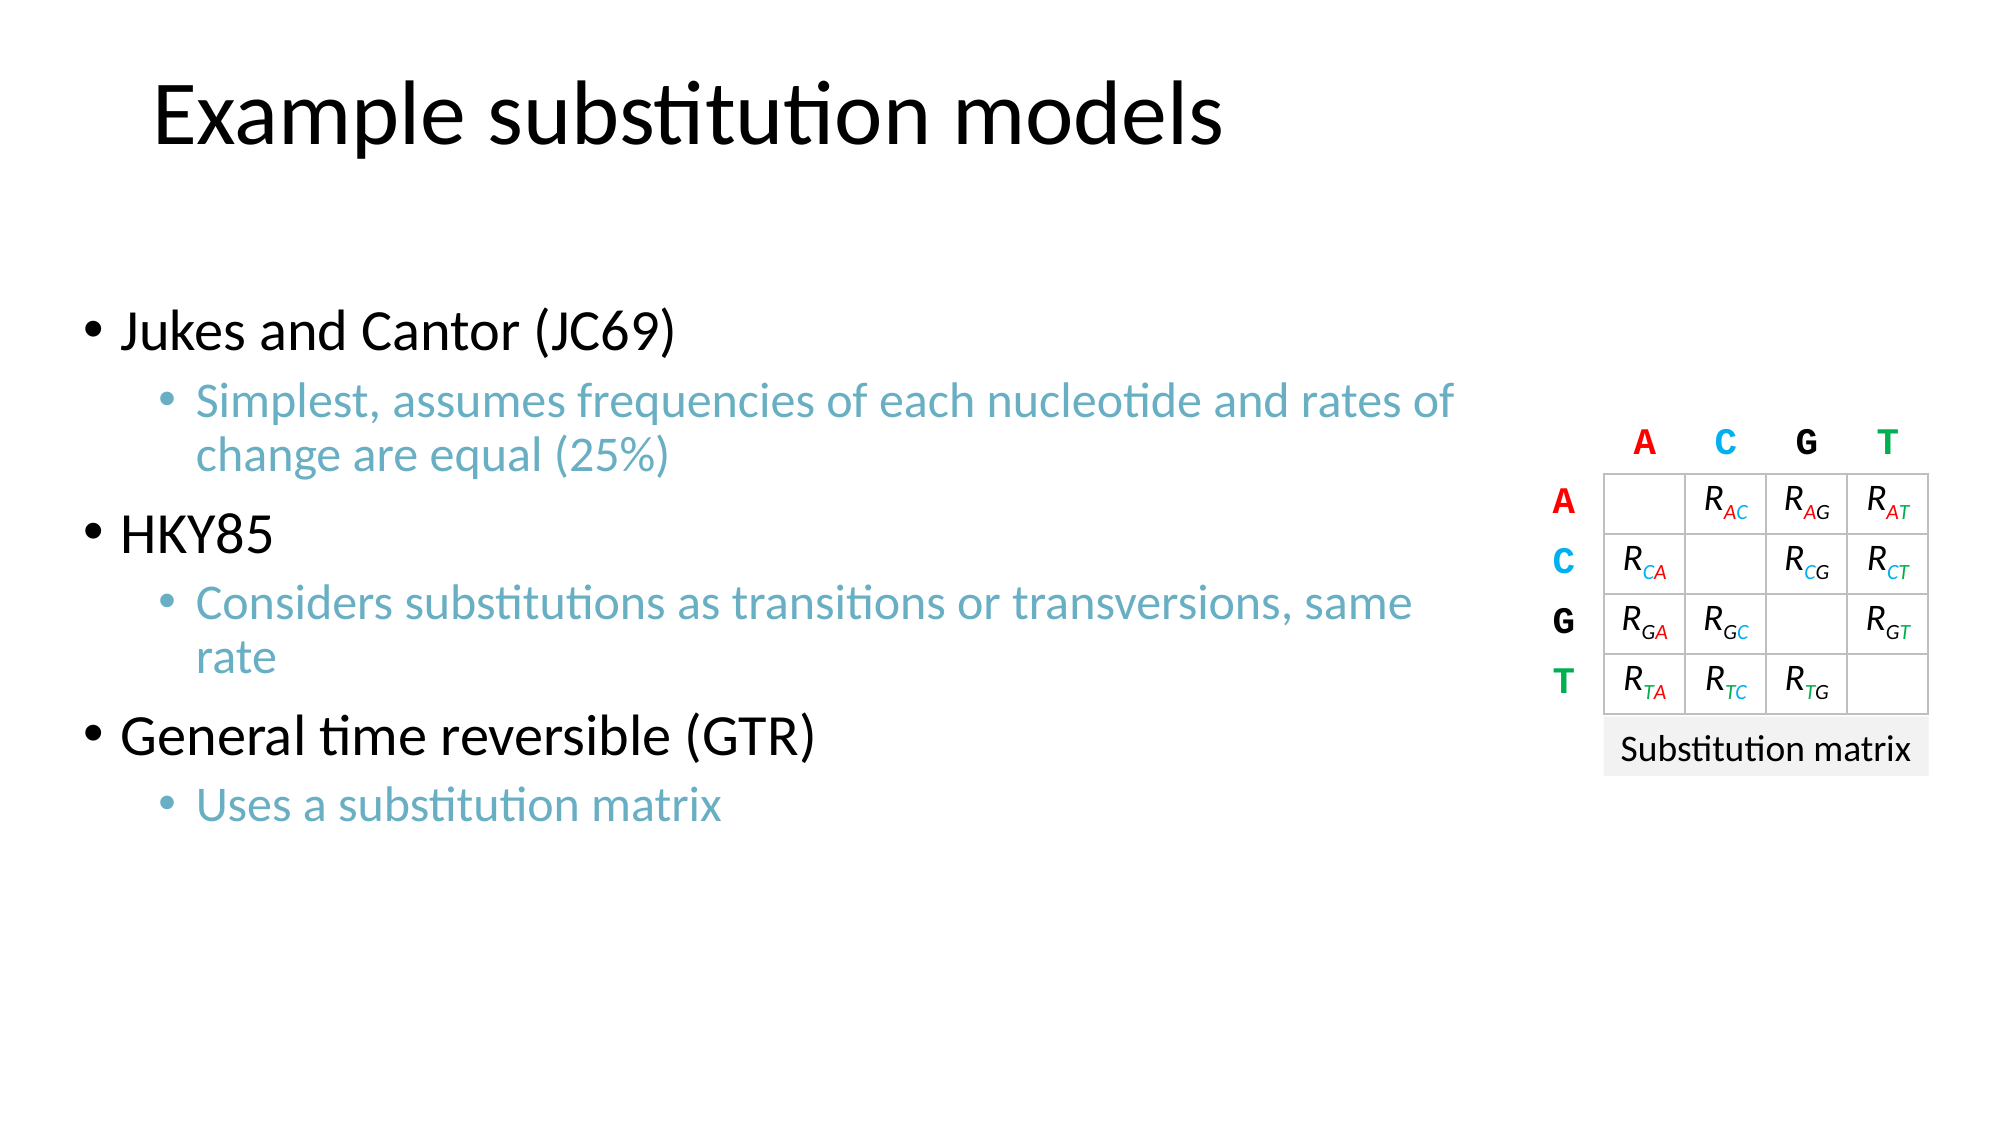

Example substitution models
Jukes and Cantor (JC69)
Simplest, assumes frequencies of each nucleotide and rates of change are equal (25%)
HKY85
Considers substitutions as transitions or transversions, same rate
General time reversible (GTR)
Uses a substitution matrix

|  | A | C | G | T |
| --- | --- | --- | --- | --- |
| A |  | RAC | RAG | RAT |
| C | RCA |  | RCG | RCT |
| G | RGA | RGC |  | RGT |
| T | RTA | RTC | RTG |  |
Substitution matrix